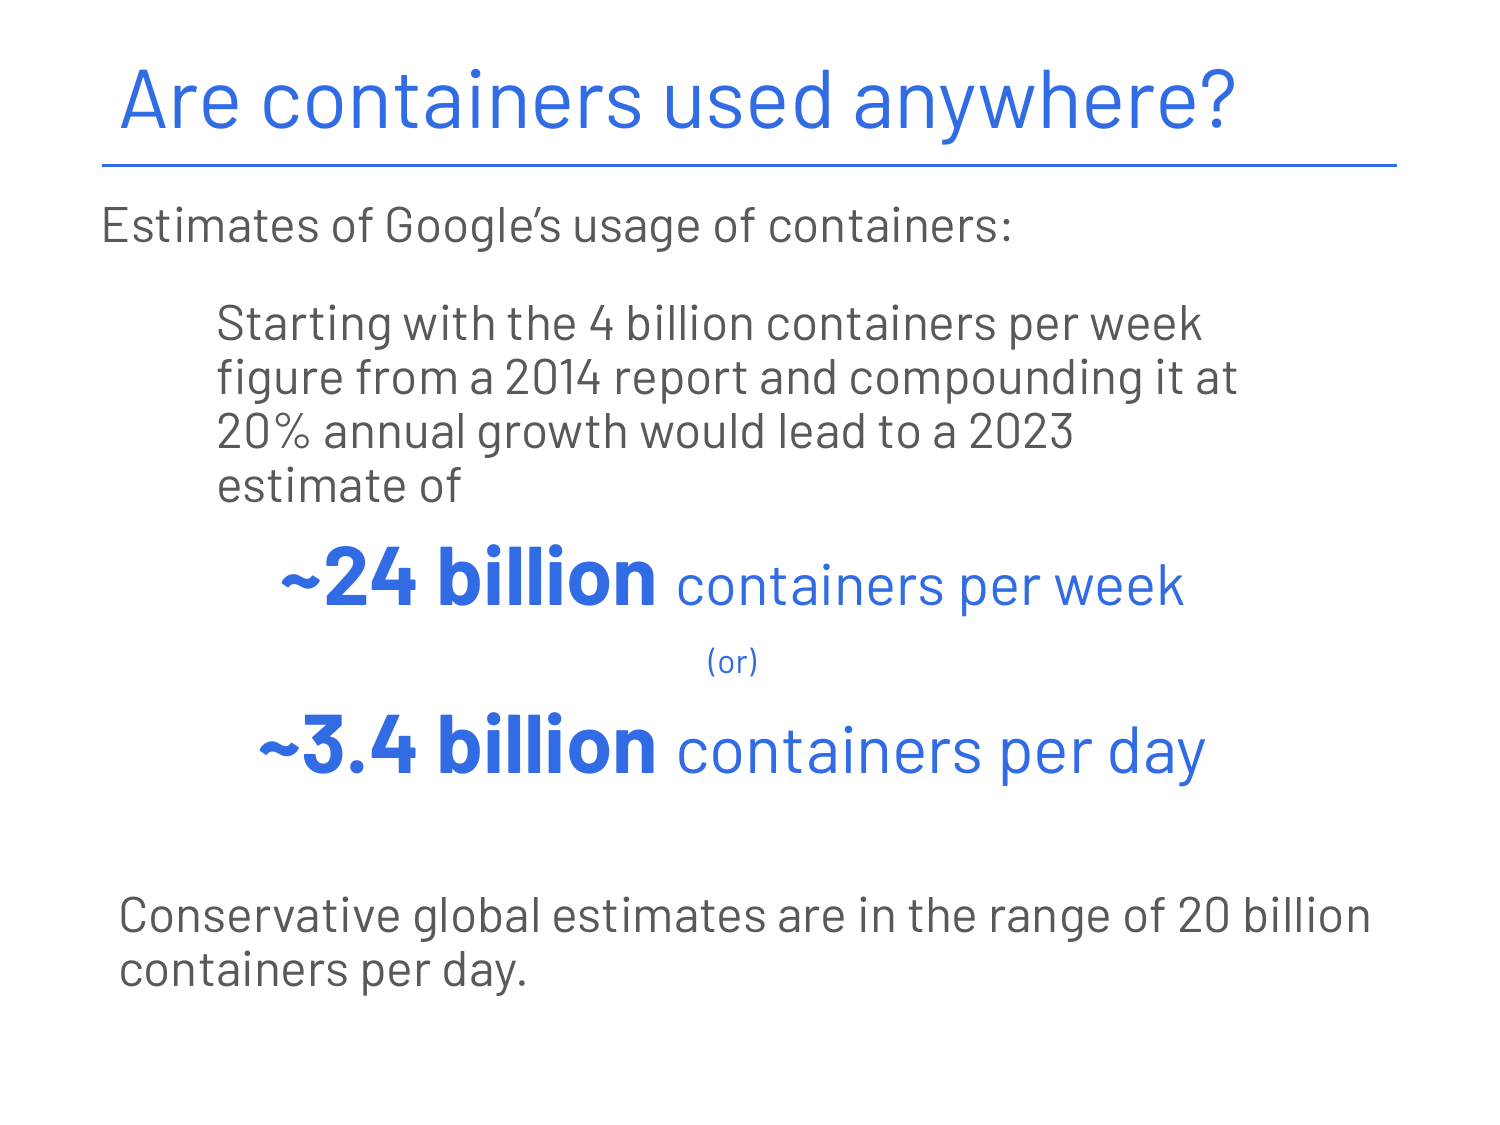

# Are containers used anywhere?
Estimates of Google’s usage of containers:
Starting with the 4 billion containers per week figure from a 2014 report and compounding it at 20% annual growth would lead to a 2023 estimate of
~24 billion containers per week
(or)
~3.4 billion containers per day

Conservative global estimates are in the range of 20 billion containers per day.